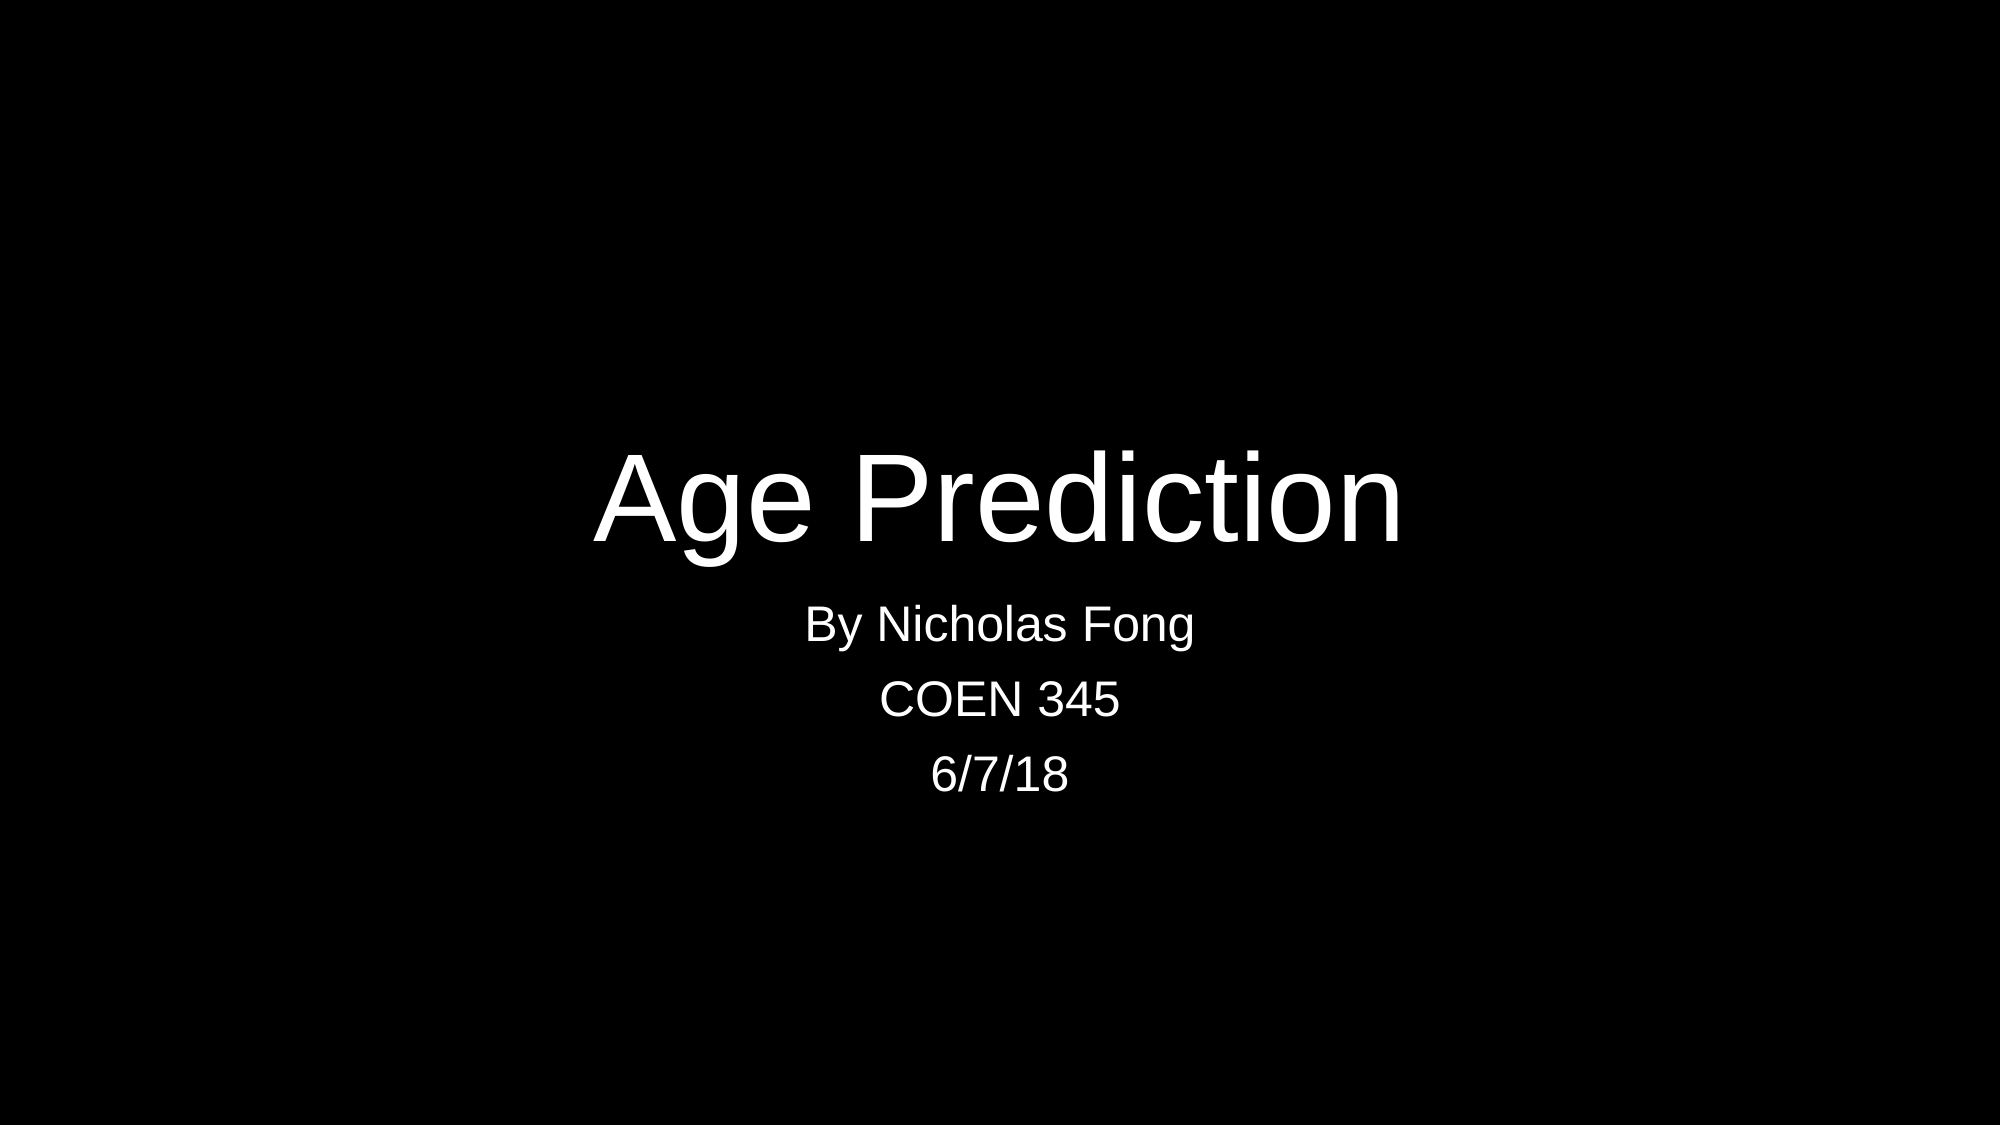

# Age Prediction
By Nicholas Fong
COEN 345
6/7/18